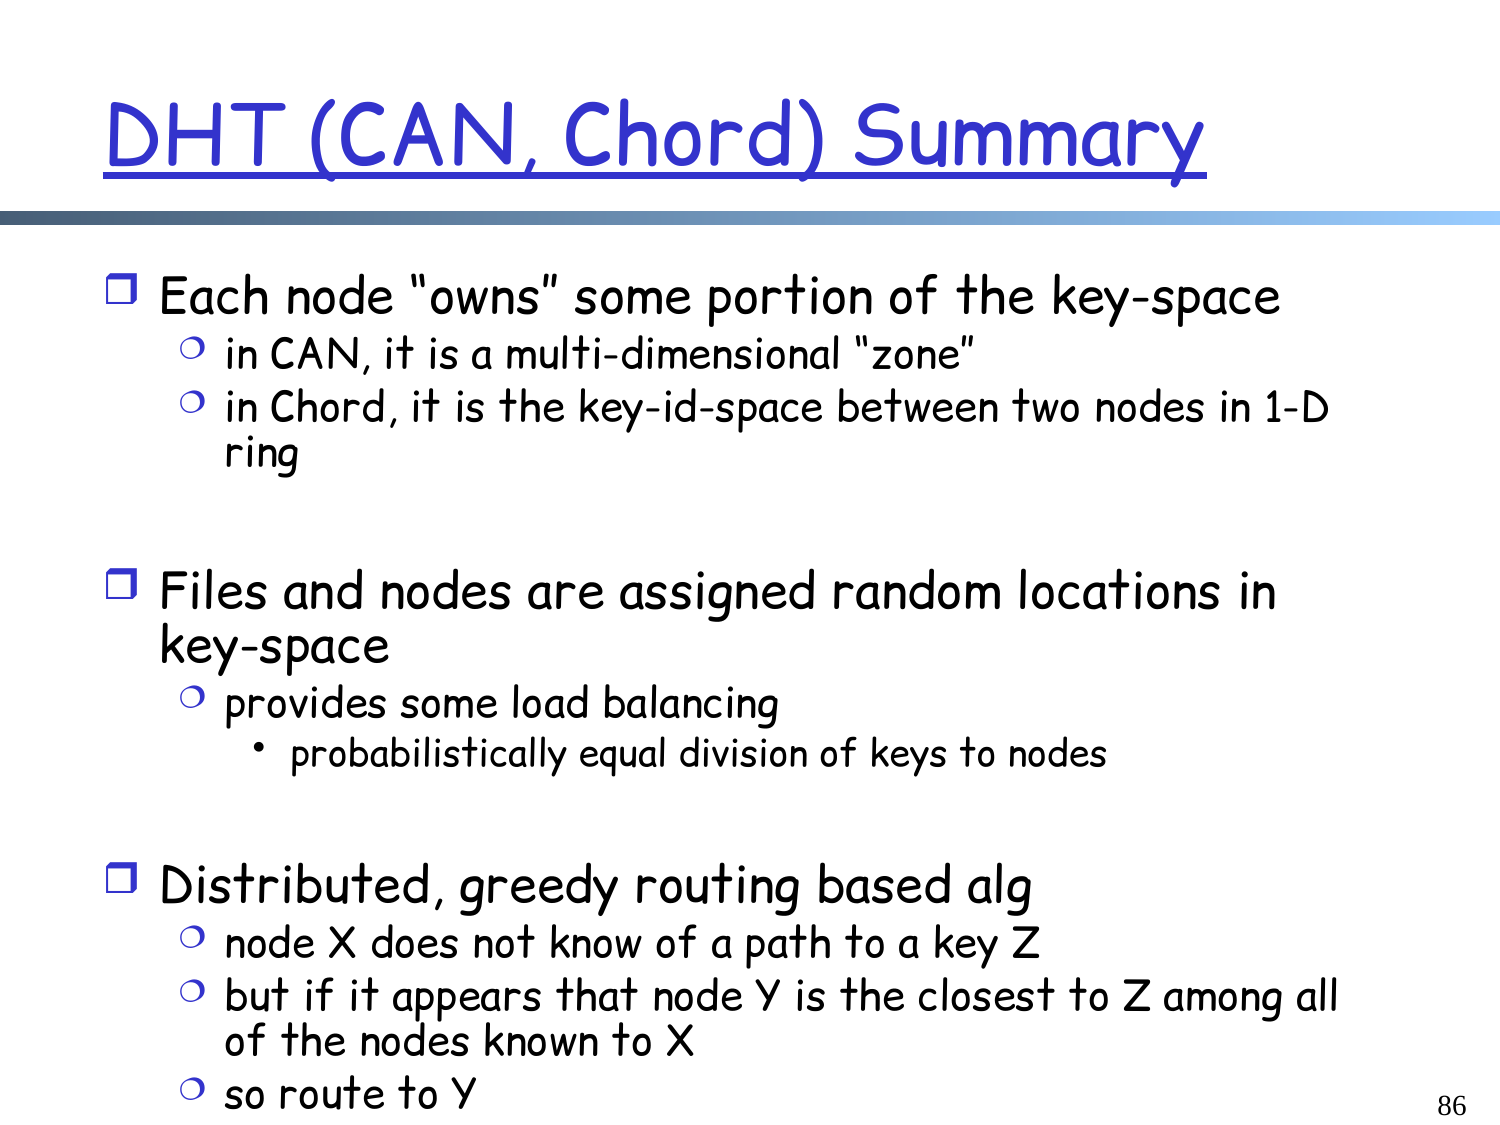

# DHT (CAN, Chord) Summary
Each node “owns” some portion of the key-space
in CAN, it is a multi-dimensional “zone”
in Chord, it is the key-id-space between two nodes in 1-D ring

Files and nodes are assigned random locations in key-space
provides some load balancing
probabilistically equal division of keys to nodes

Distributed, greedy routing based alg
node X does not know of a path to a key Z
but if it appears that node Y is the closest to Z among all of the nodes known to X
so route to Y
86